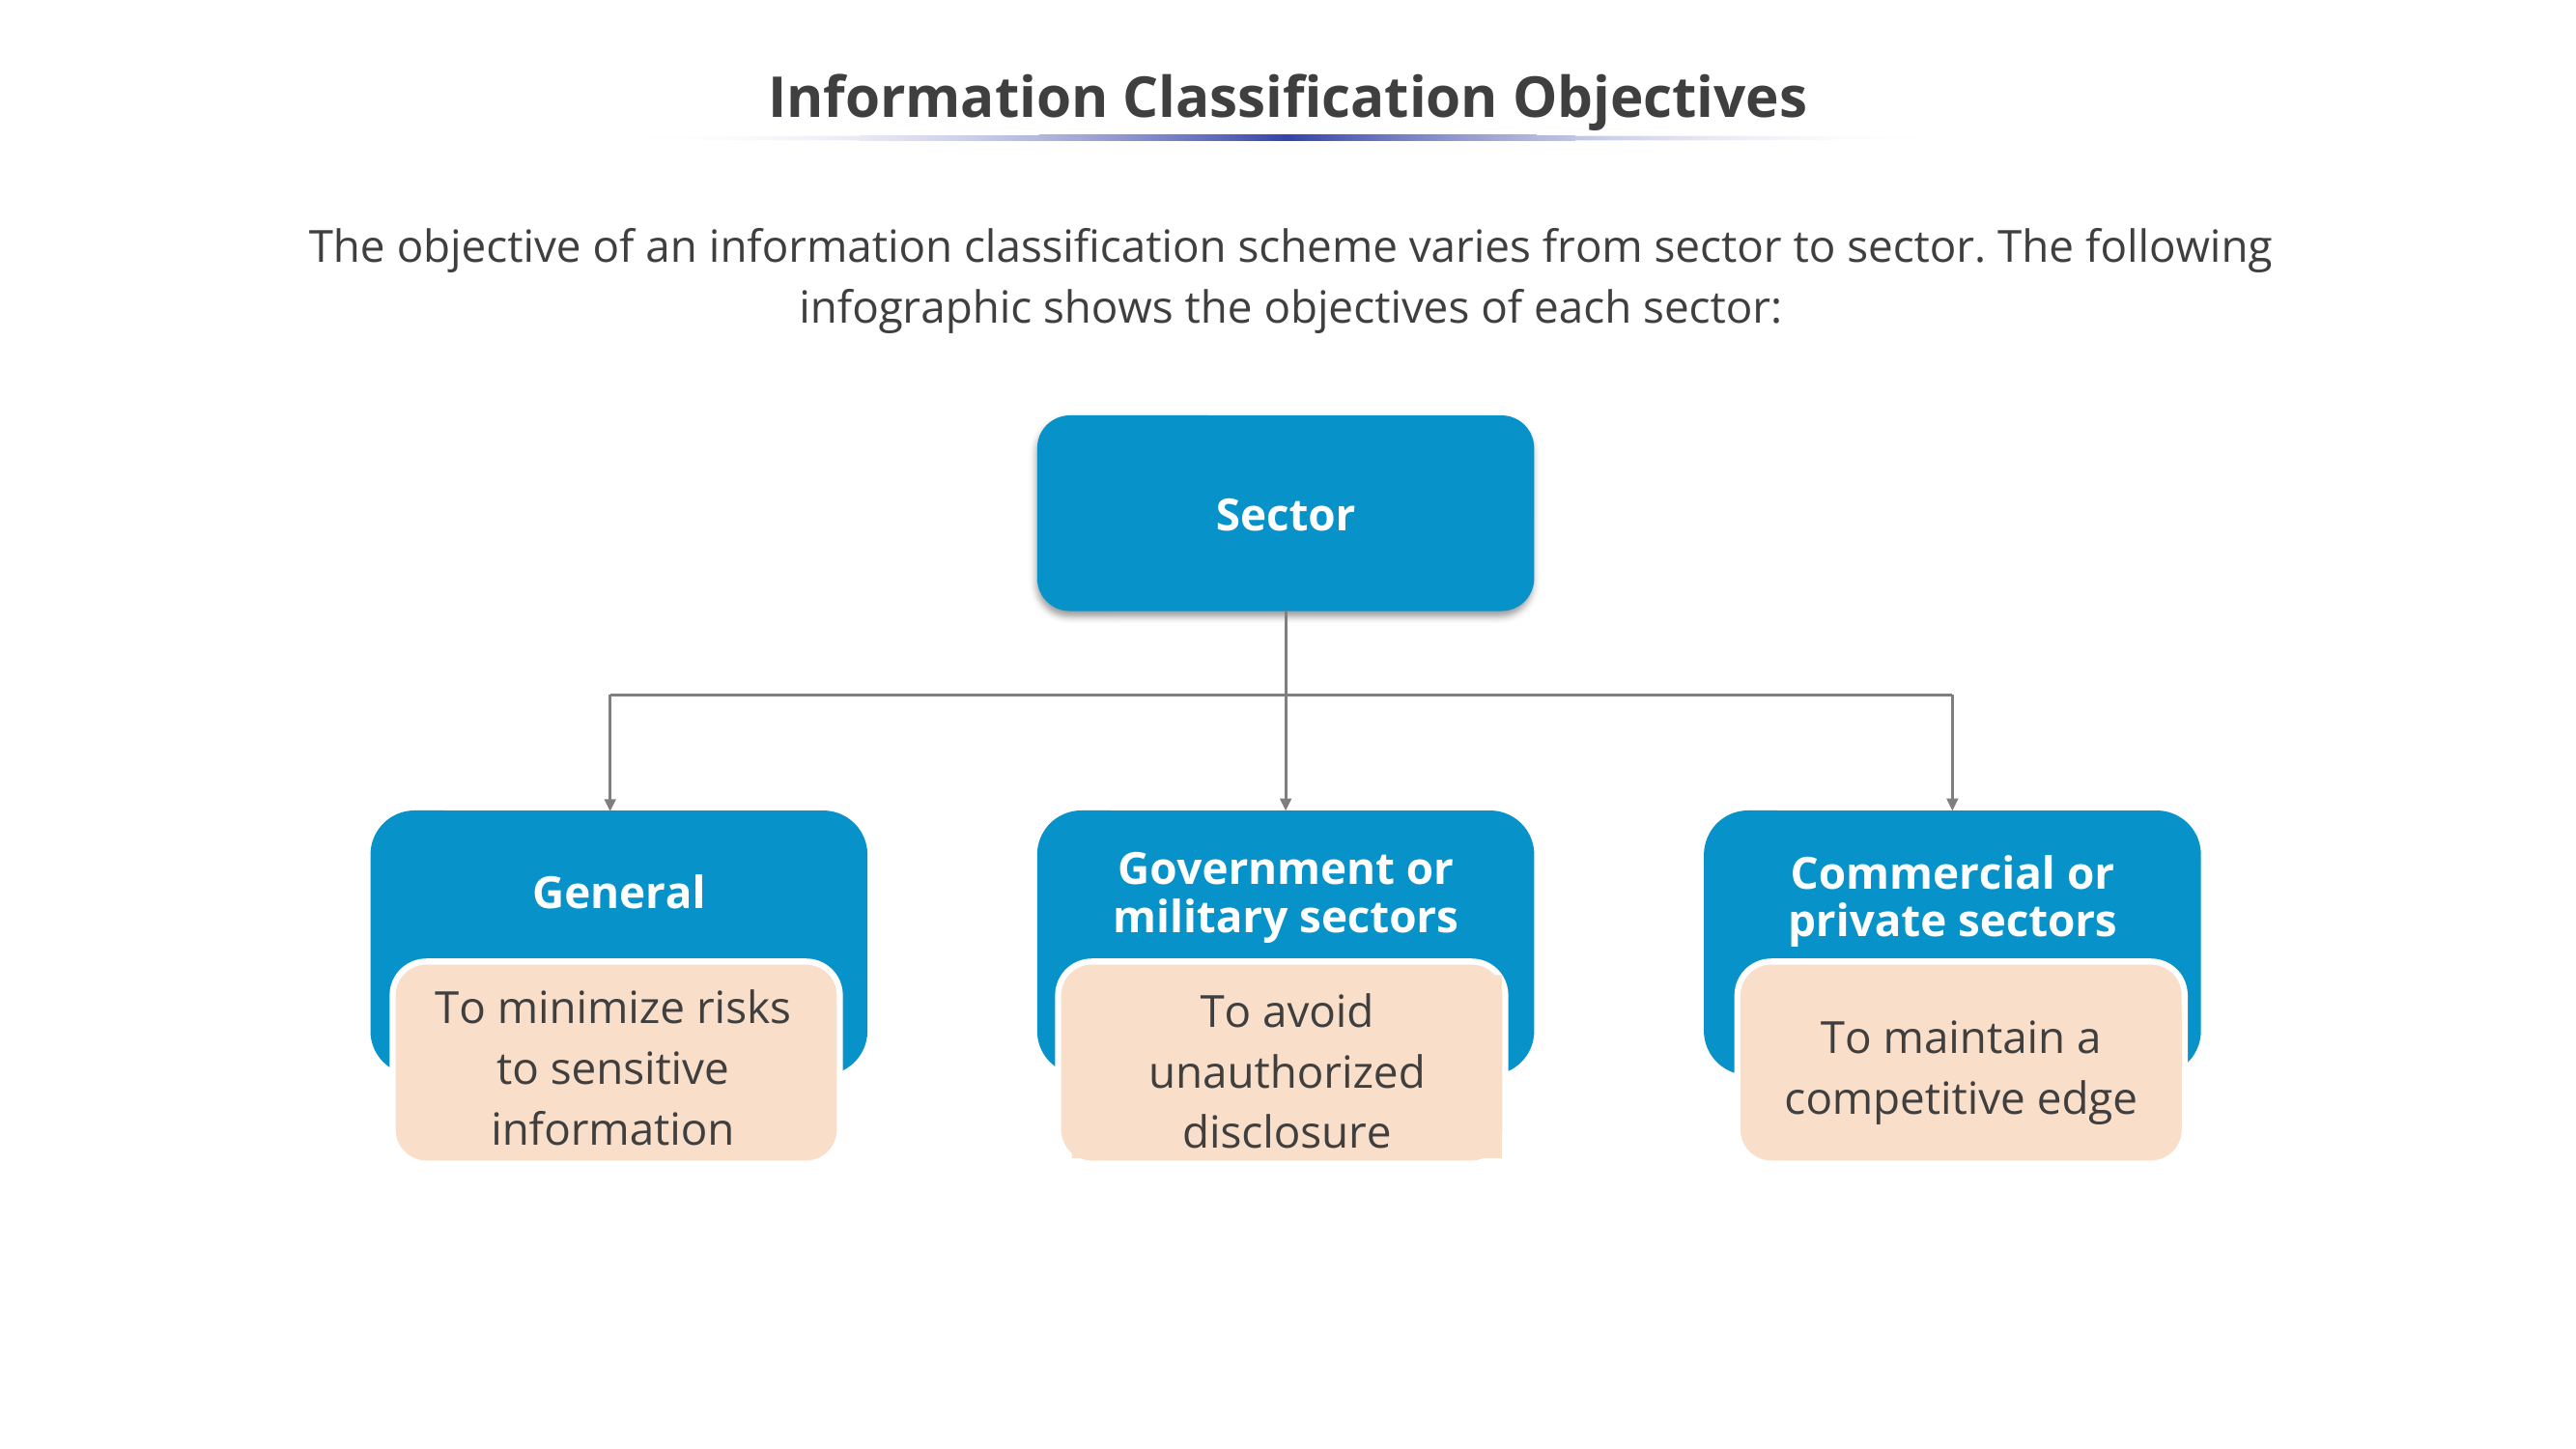

# Information Classification Objectives

The objective of an information classification scheme varies from sector to sector. The following infographic shows the objectives of each sector:

Sector

General

Government or military sectors

Commercial or private sectors

To minimize risks to sensitive information

To avoid unauthorized disclosure

To maintain a competitive edge